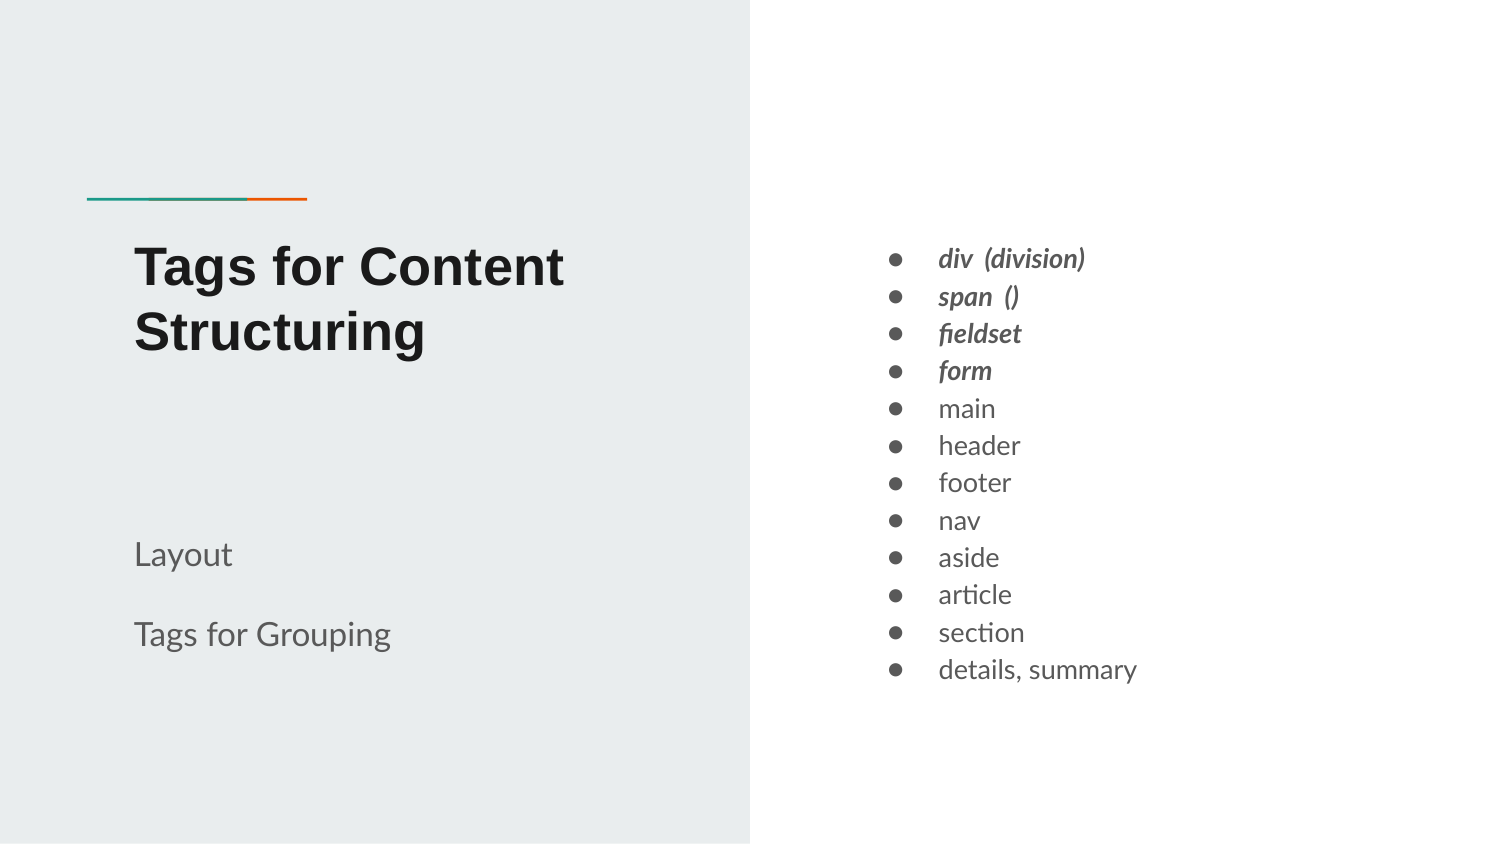

# Tags for Content Structuring
div  (division)
span  ()
fieldset
form
main
header
footer
nav
aside
article
section
details, summary
Layout

Tags for Grouping